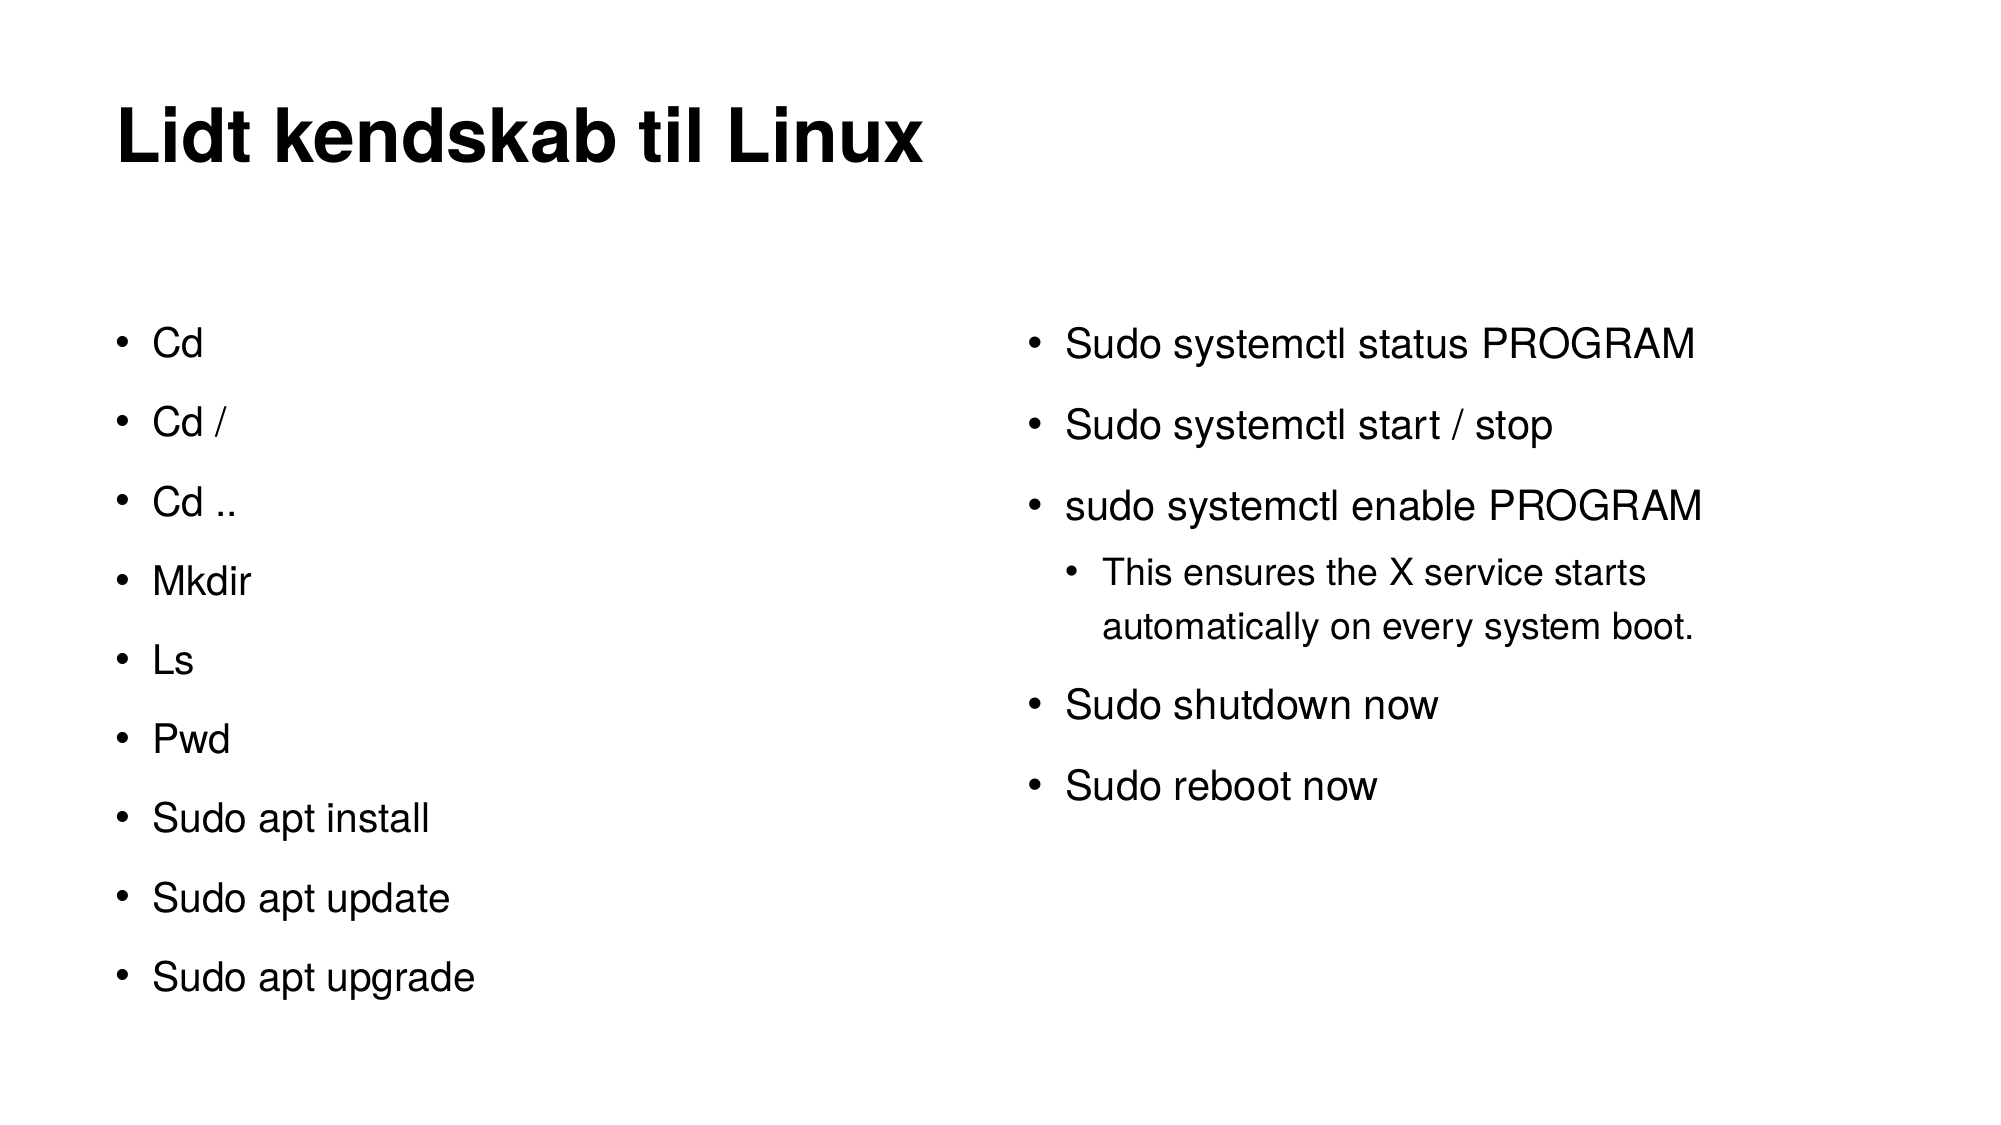

# Lidt kendskab til Linux
Cd
Cd /
Cd ..
Mkdir
Ls
Pwd
Sudo apt install
Sudo apt update
Sudo apt upgrade
Sudo systemctl status PROGRAM
Sudo systemctl start / stop
sudo systemctl enable PROGRAM
This ensures the X service starts automatically on every system boot.
Sudo shutdown now
Sudo reboot now